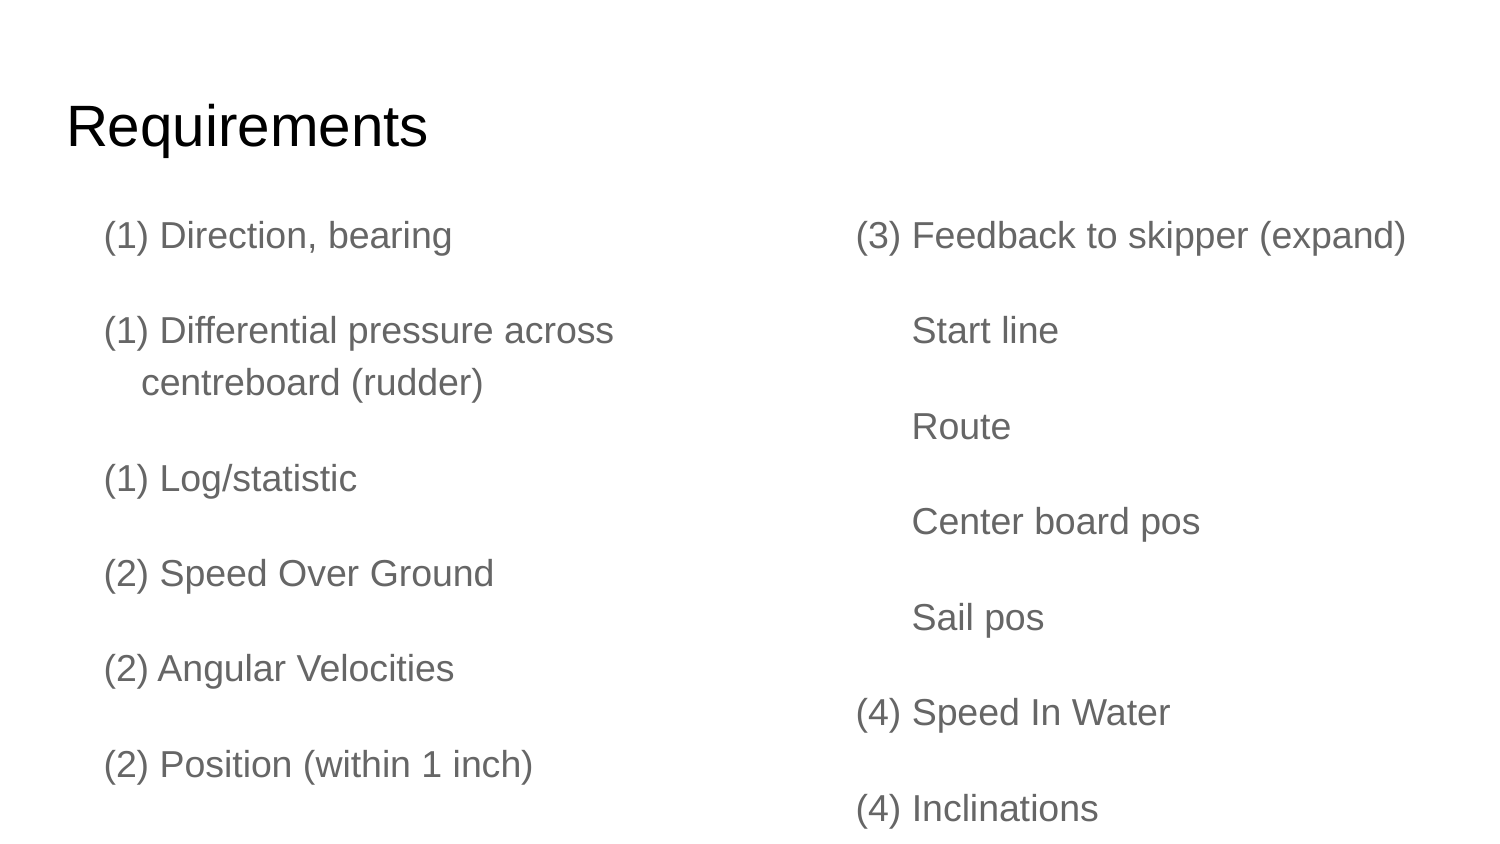

# Requirements
(1) Direction, bearing
(1) Differential pressure across centreboard (rudder)
(1) Log/statistic
(2) Speed Over Ground
(2) Angular Velocities
(2) Position (within 1 inch)
(3) Feedback to skipper (expand)
Start line
Route
Center board pos
Sail pos
(4) Speed In Water
(4) Inclinations
(4) Wind Sensor